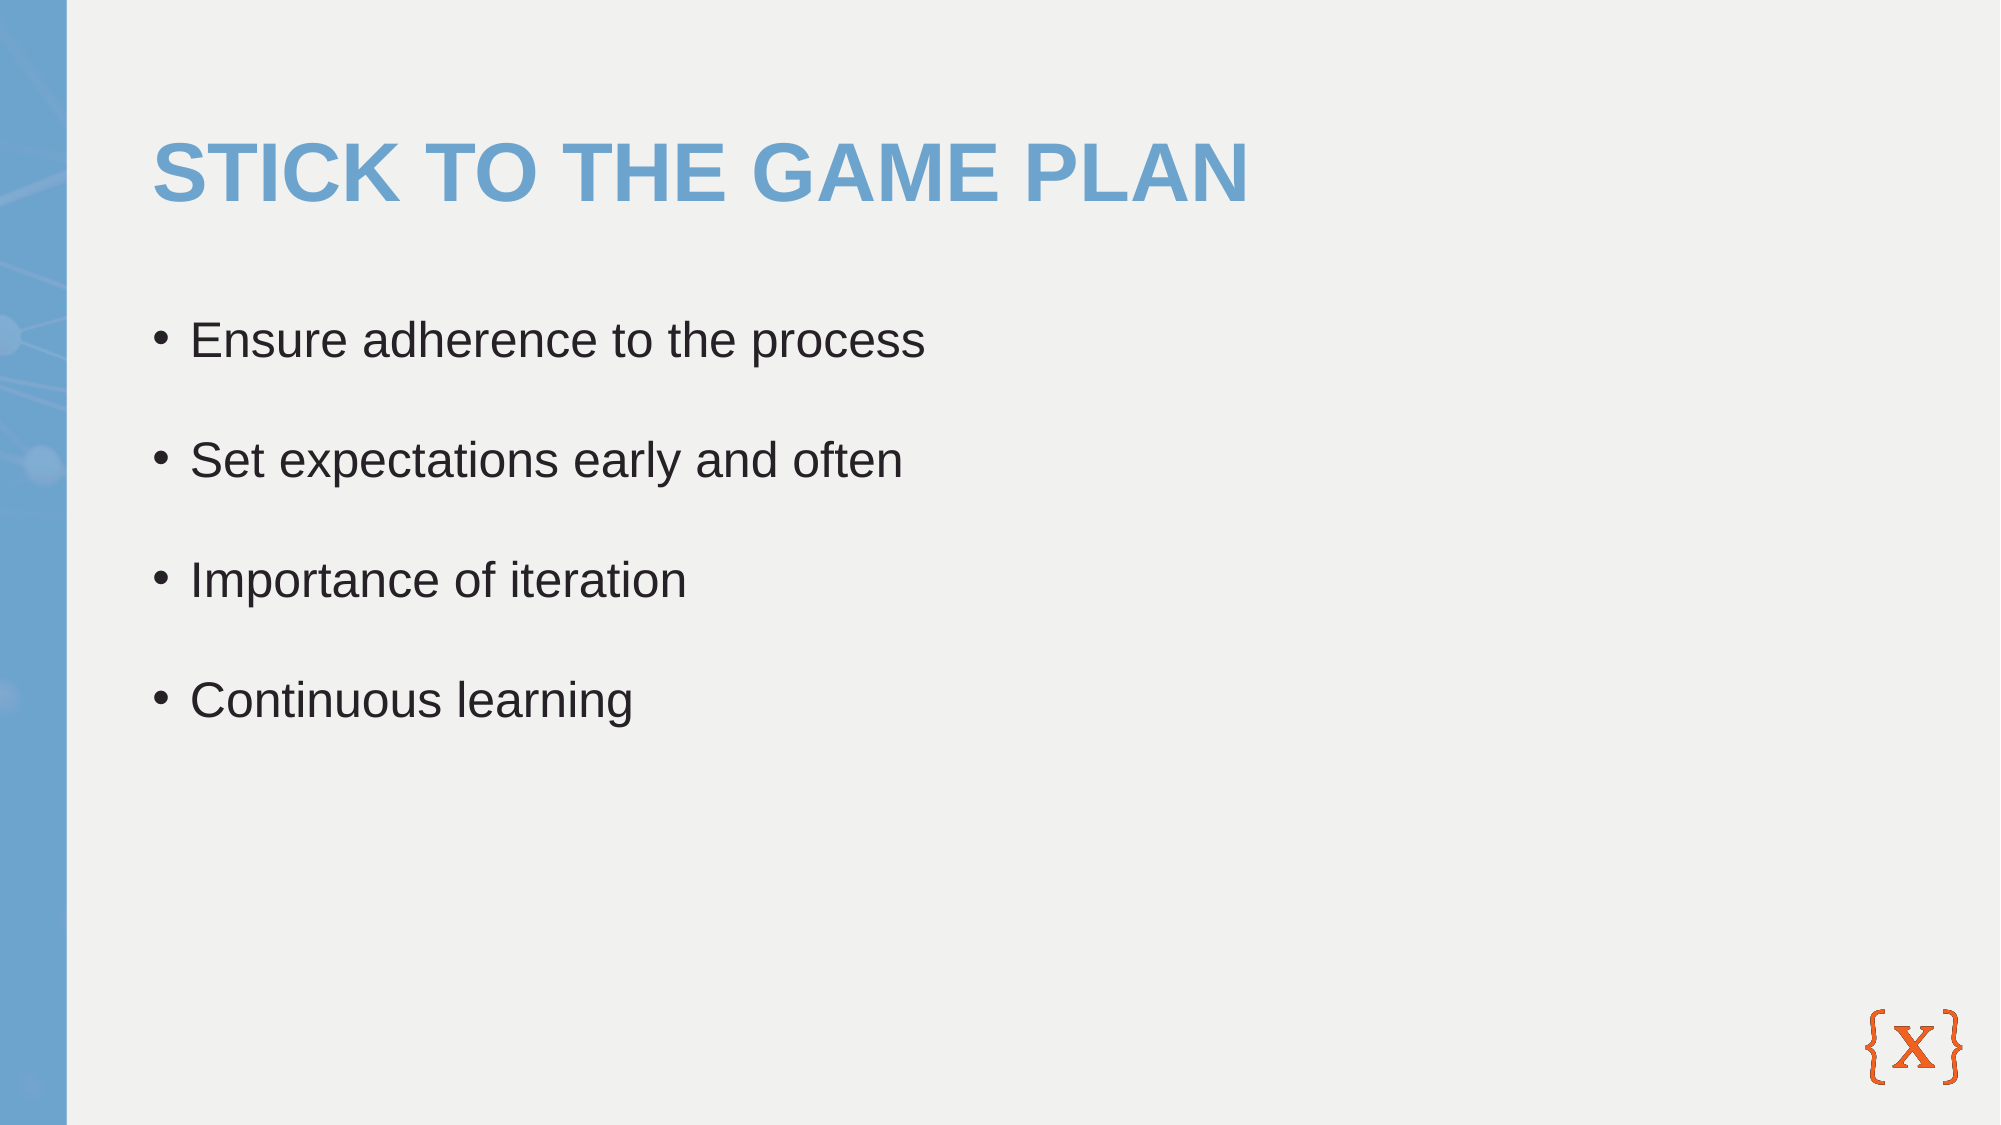

# STICK TO THE GAME PLAN
Ensure adherence to the process

Set expectations early and often

Importance of iteration

Continuous learning